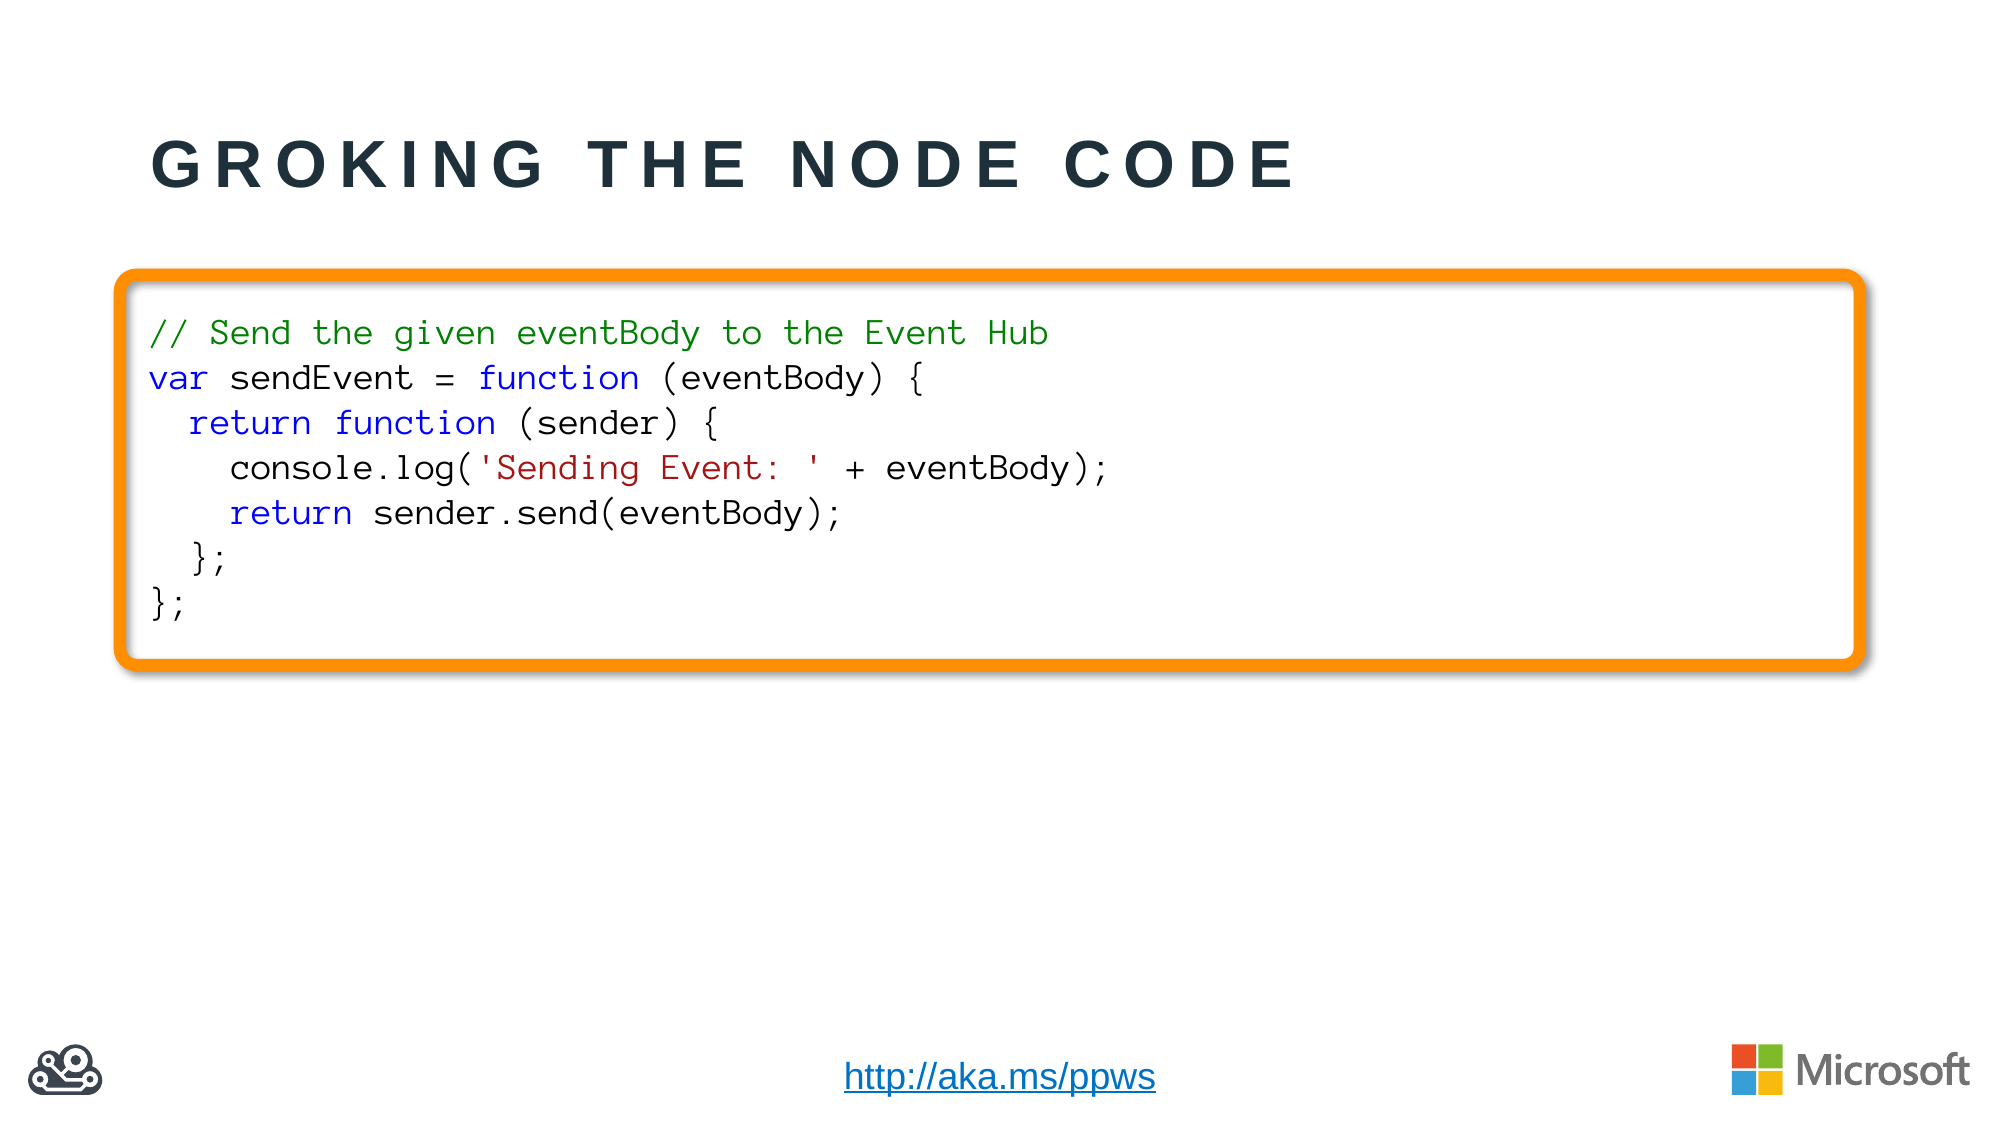

# Groking the node code

// Send the given eventBody to the Event Hub
var sendEvent = function (eventBody) {
  return function (sender) {
    console.log('Sending Event: ' + eventBody);
    return sender.send(eventBody);
  };
};